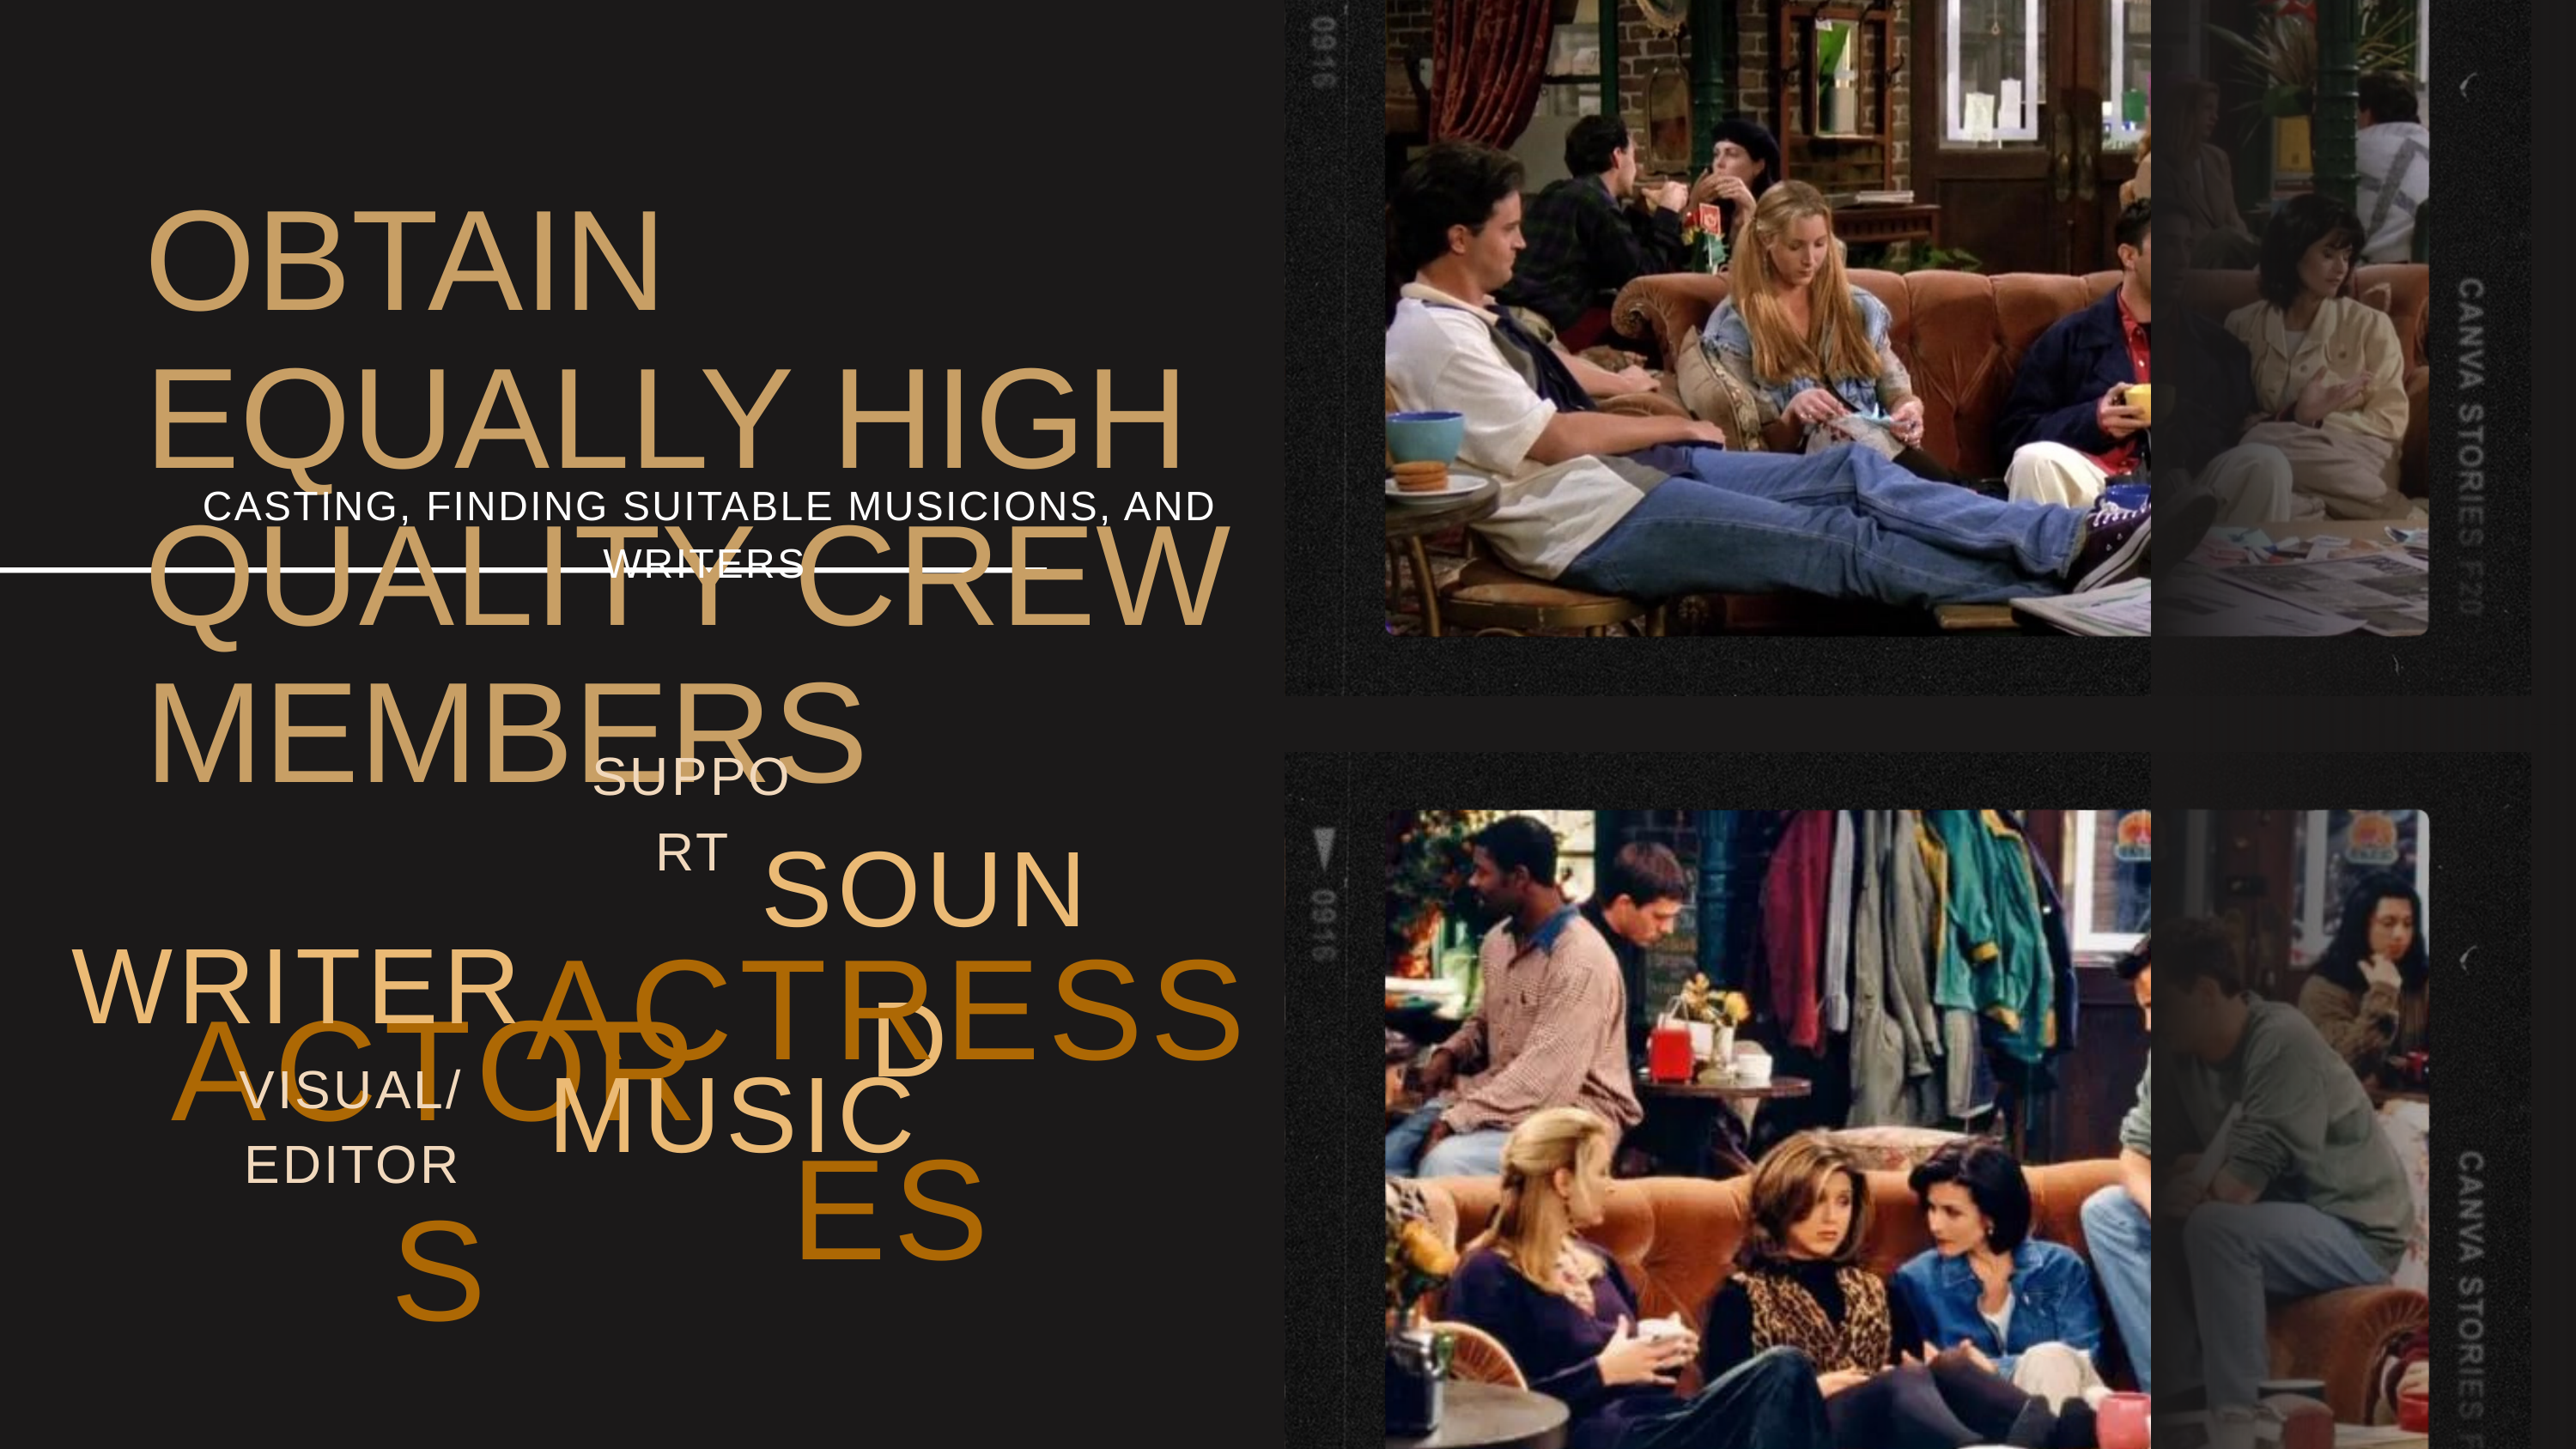

OBTAIN EQUALLY HIGH QUALITY CREW MEMBERS
CASTING, FINDING SUITABLE MUSICIONS, AND WRITERS

SUPPORT
 ACTORS

SOUND
ACTRESSES
WRITER
MUSIC
VISUAL/EDITOR